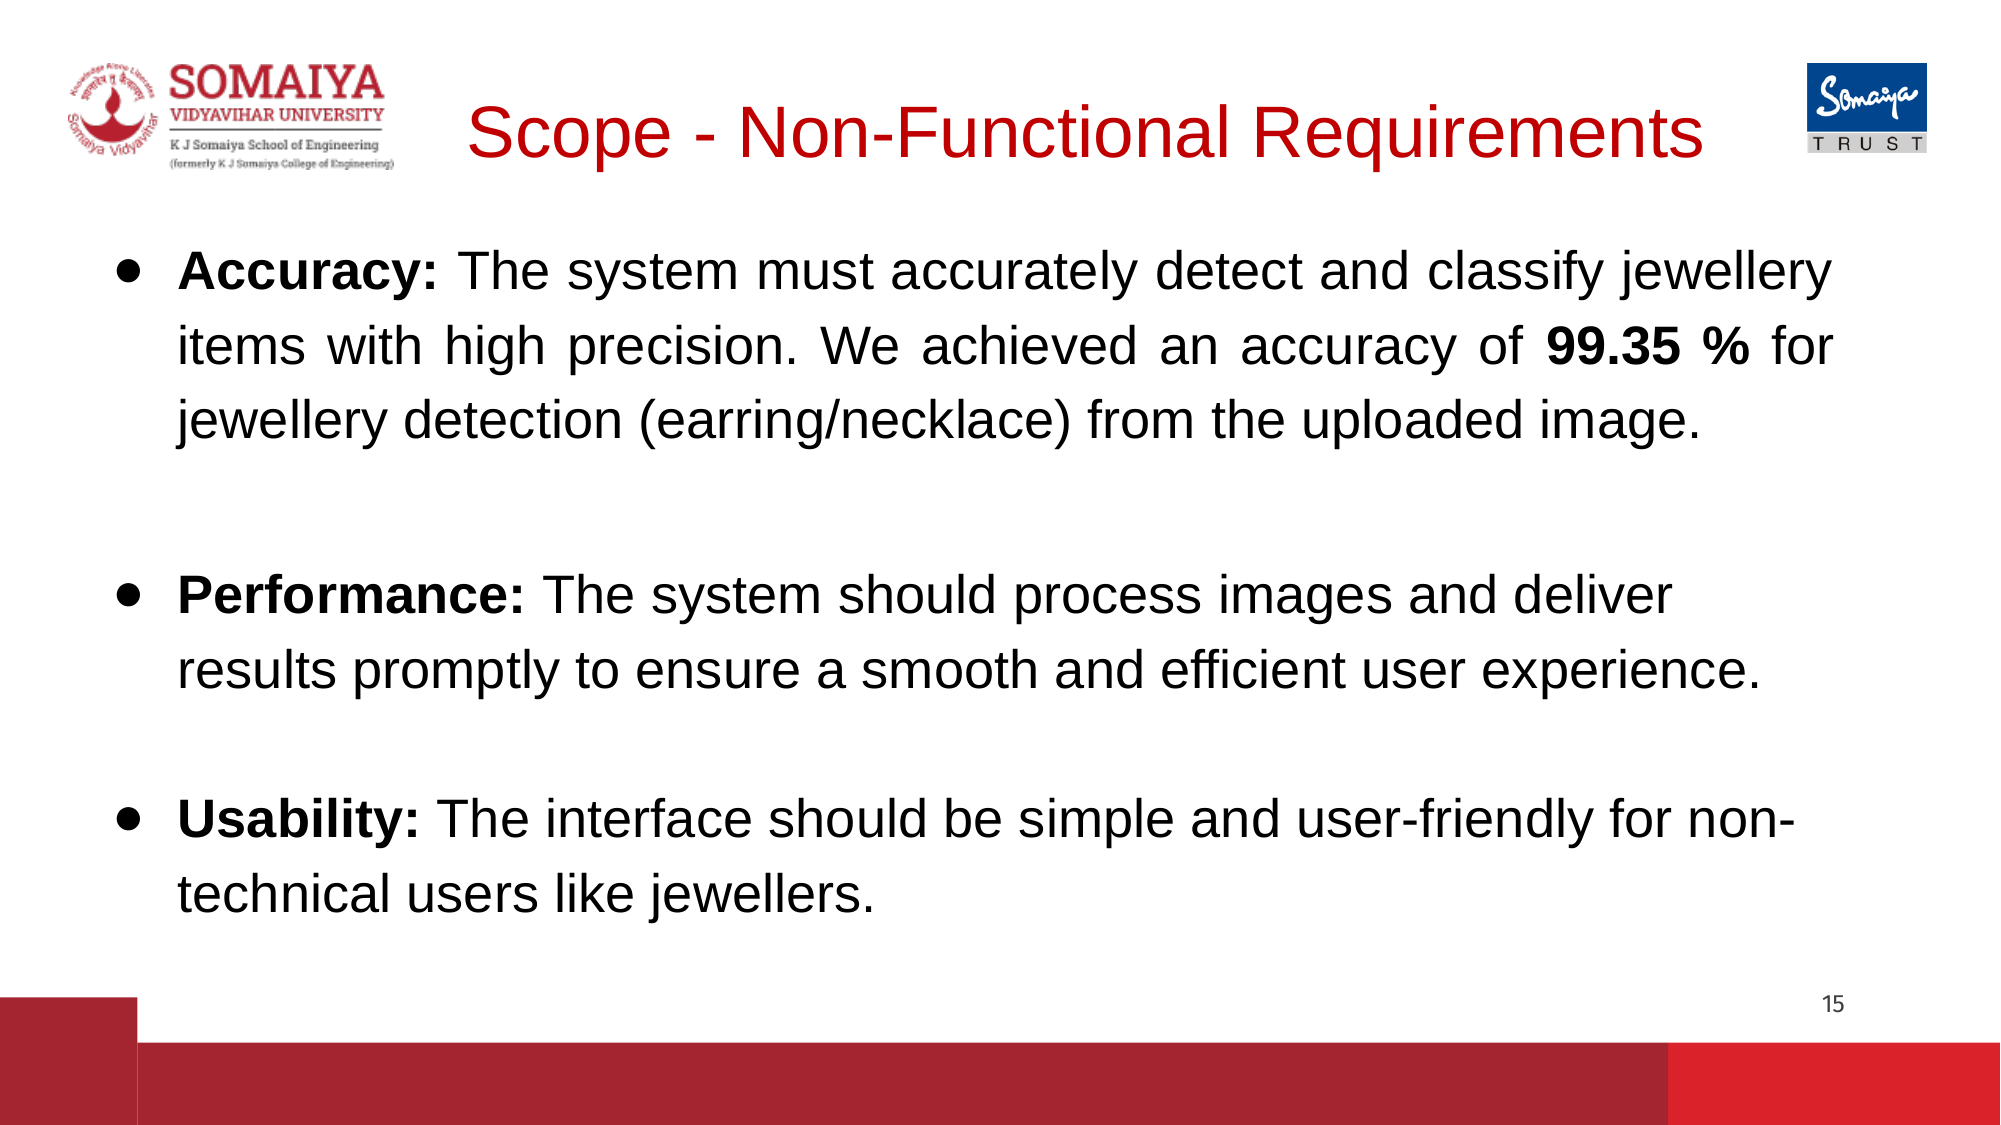

# Scope - Non-Functional Requirements
Accuracy: The system must accurately detect and classify jewellery items with high precision. We achieved an accuracy of 99.35 % for jewellery detection (earring/necklace) from the uploaded image.

Performance: The system should process images and deliver results promptly to ensure a smooth and efficient user experience.

Usability: The interface should be simple and user-friendly for non-technical users like jewellers.

15